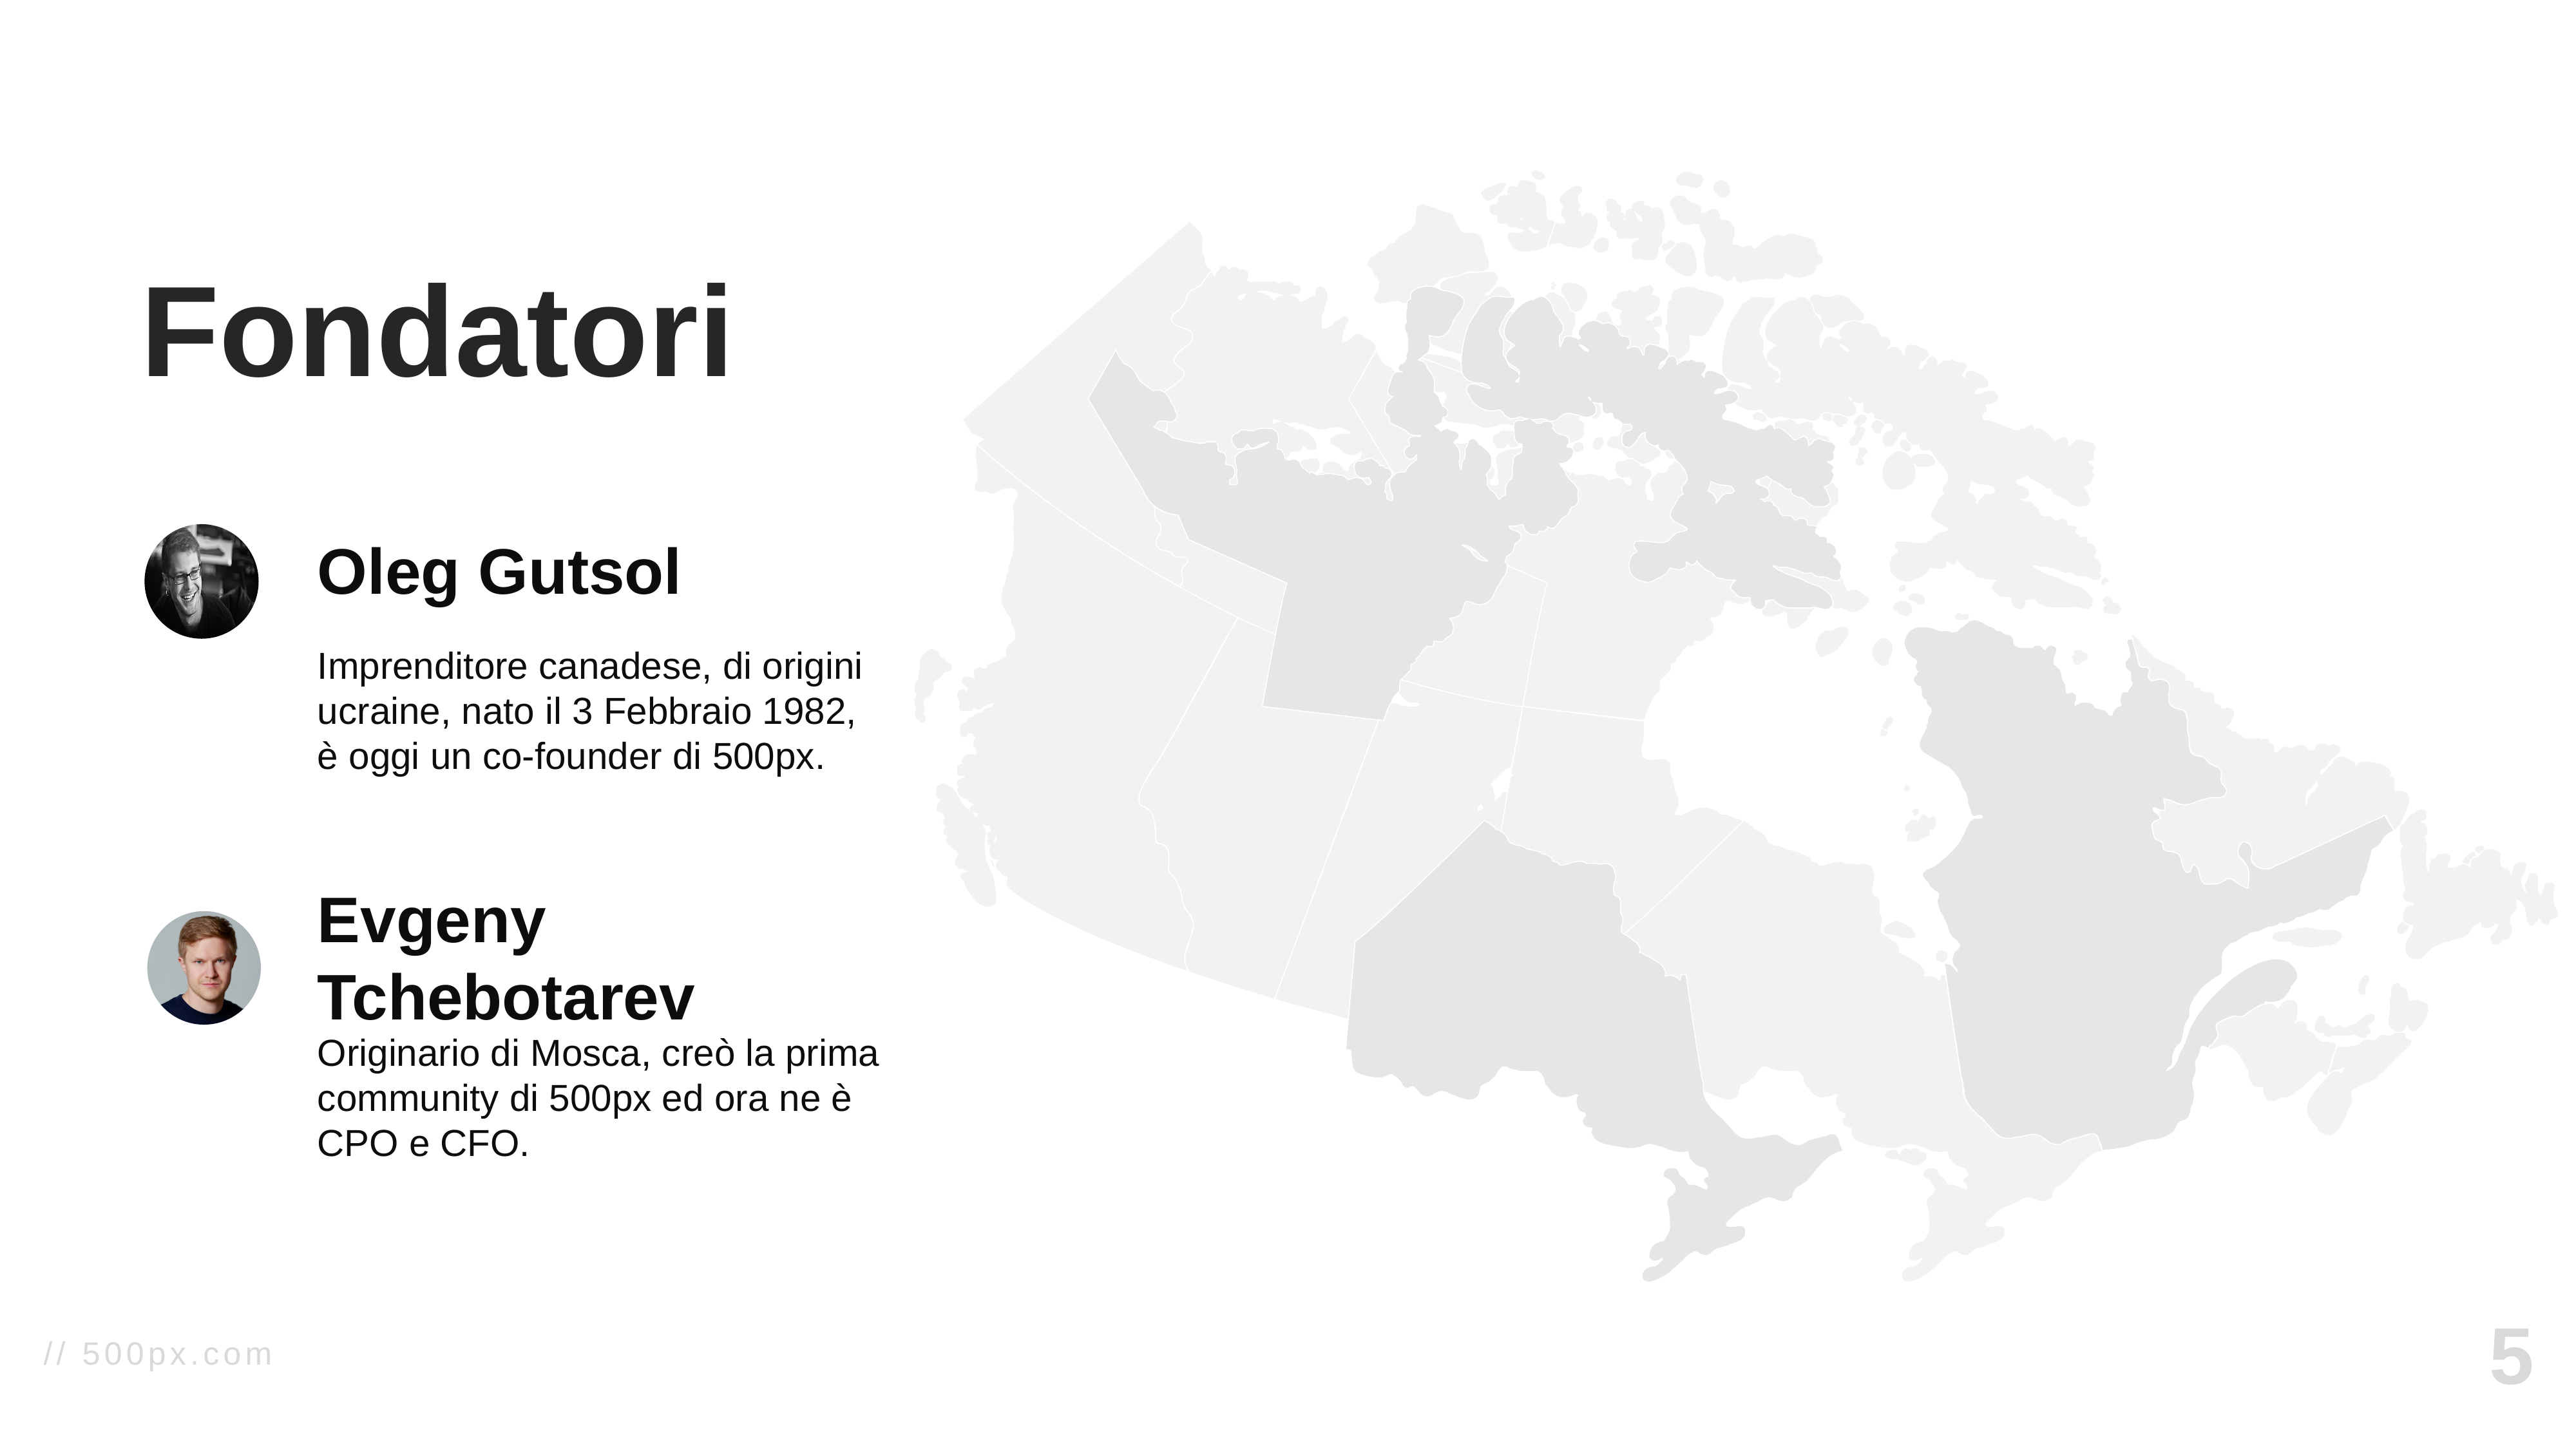

Fondatori

Oleg Gutsol
Imprenditore canadese, di origini ucraine, nato il 3 Febbraio 1982, è oggi un co-founder di 500px.

Evgeny Tchebotarev
Originario di Mosca, creò la prima community di 500px ed ora ne è CPO e CFO.
// 500px.com
5